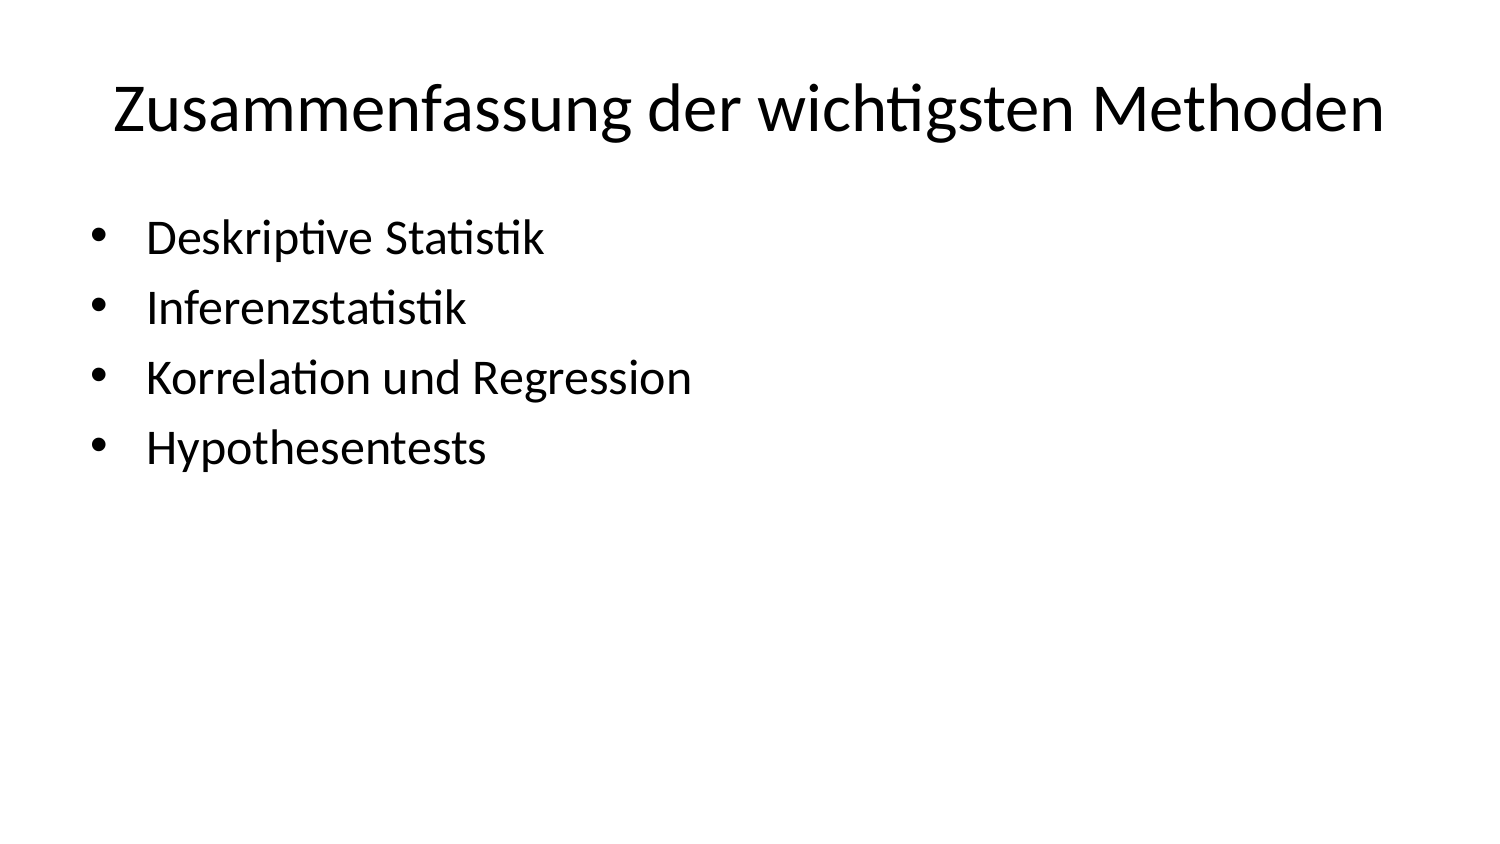

# Zusammenfassung der wichtigsten Methoden
Deskriptive Statistik
Inferenzstatistik
Korrelation und Regression
Hypothesentests